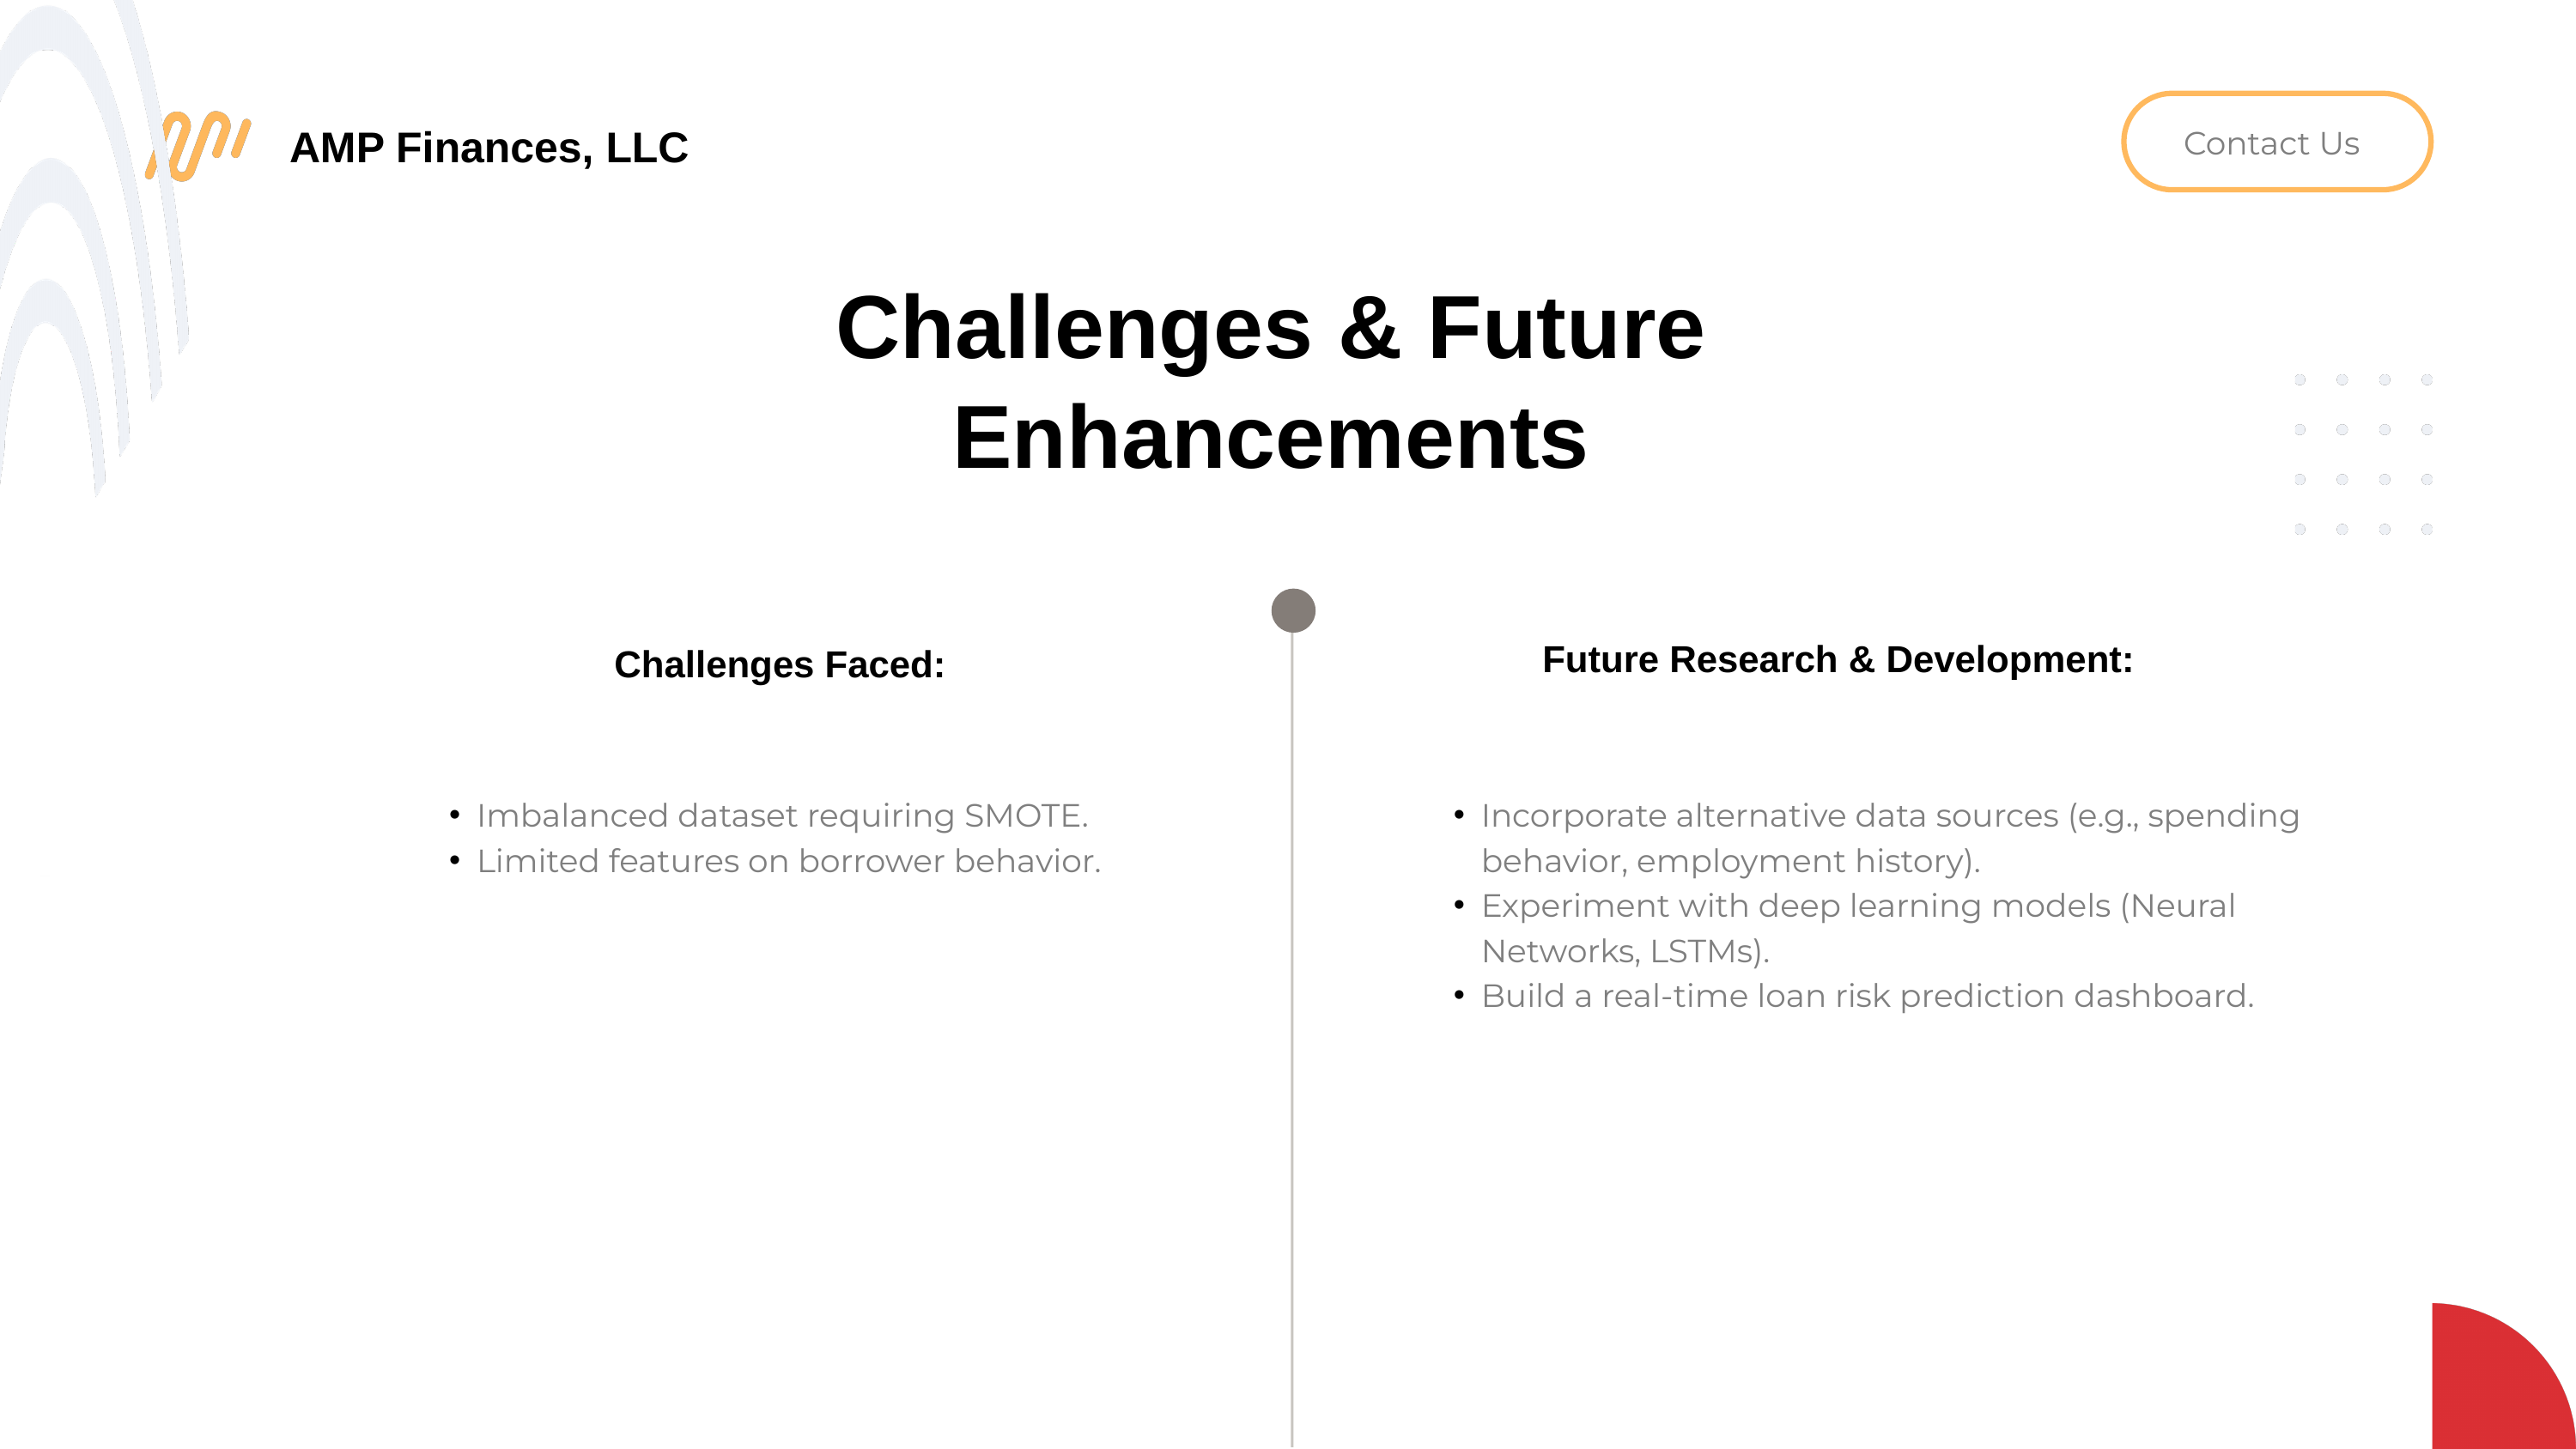

AMP Finances, LLC
Contact Us

Challenges & Future Enhancements

Future Research & Development:

Challenges Faced:

Imbalanced dataset requiring SMOTE.
Limited features on borrower behavior.

Incorporate alternative data sources (e.g., spending behavior, employment history).
Experiment with deep learning models (Neural Networks, LSTMs).
Build a real-time loan risk prediction dashboard.